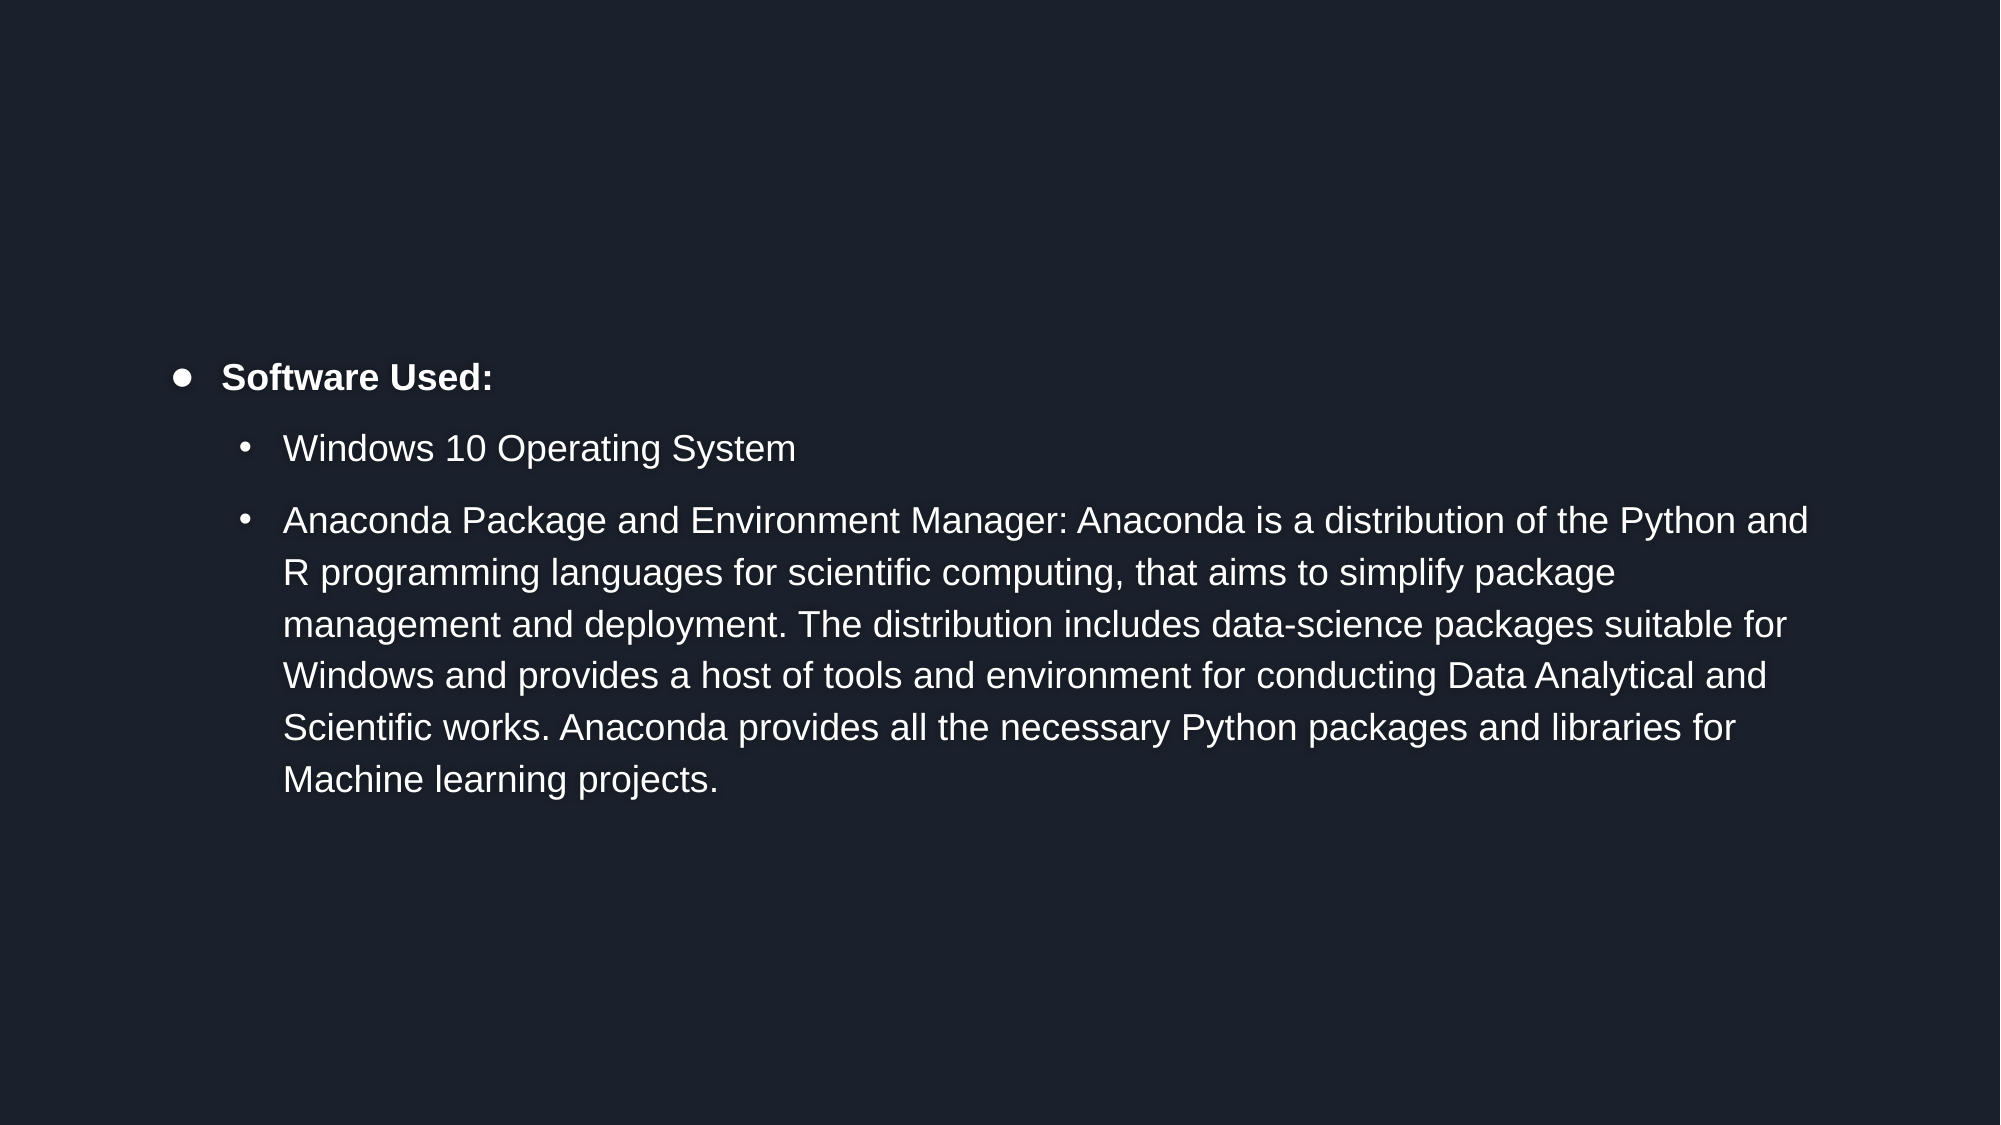

#
Software Used:
Windows 10 Operating System
Anaconda Package and Environment Manager: Anaconda is a distribution of the Python and R programming languages for scientific computing, that aims to simplify package management and deployment. The distribution includes data-science packages suitable for Windows and provides a host of tools and environment for conducting Data Analytical and Scientific works. Anaconda provides all the necessary Python packages and libraries for Machine learning projects.